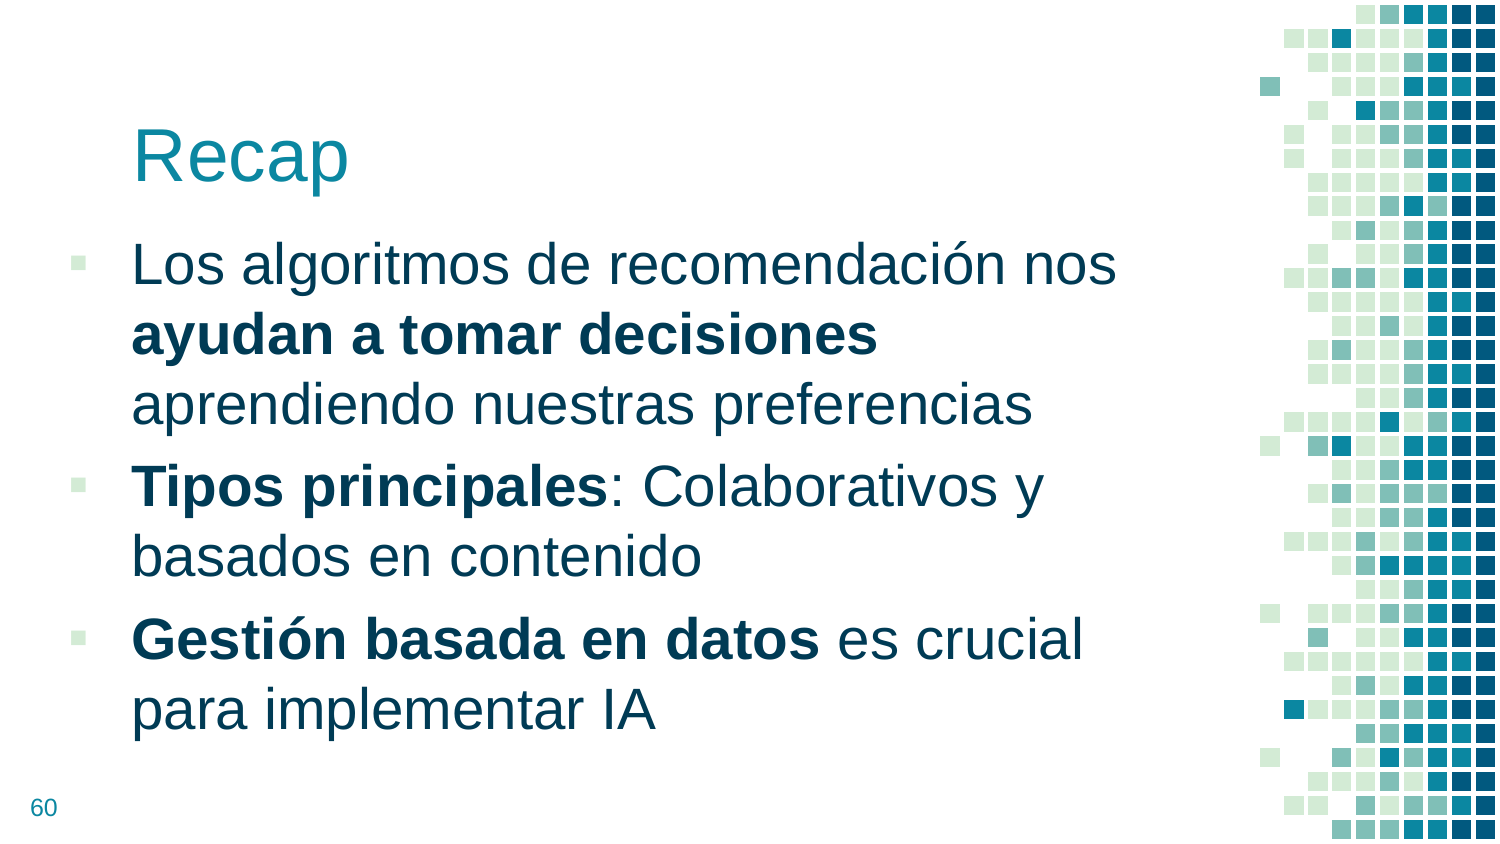

# Recap
Los algoritmos de recomendación nos ayudan a tomar decisiones aprendiendo nuestras preferencias
Tipos principales: Colaborativos y basados en contenido
Gestión basada en datos es crucial para implementar IA

60